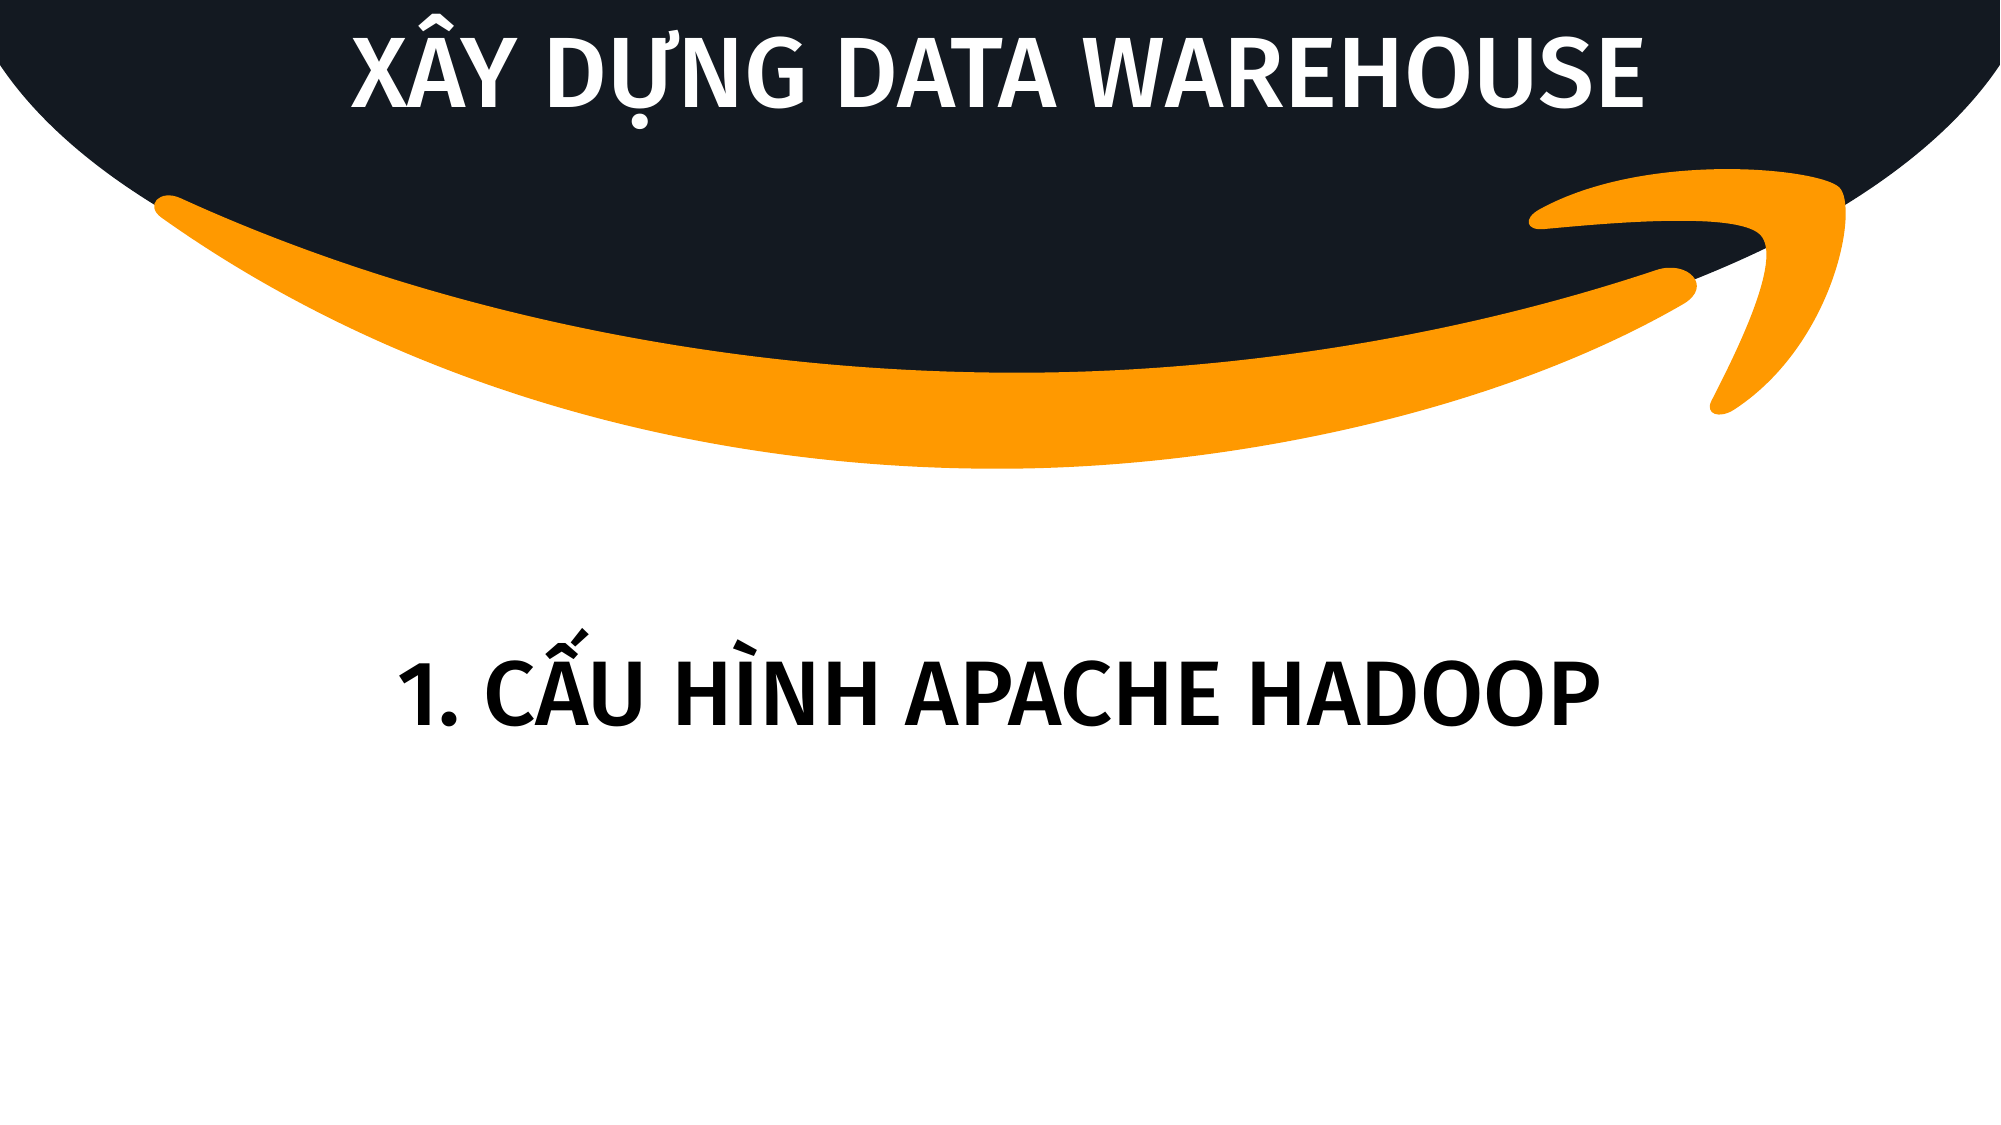

XÂY DỰNG DATA WAREHOUSE

1. CẤU HÌNH APACHE HADOOP